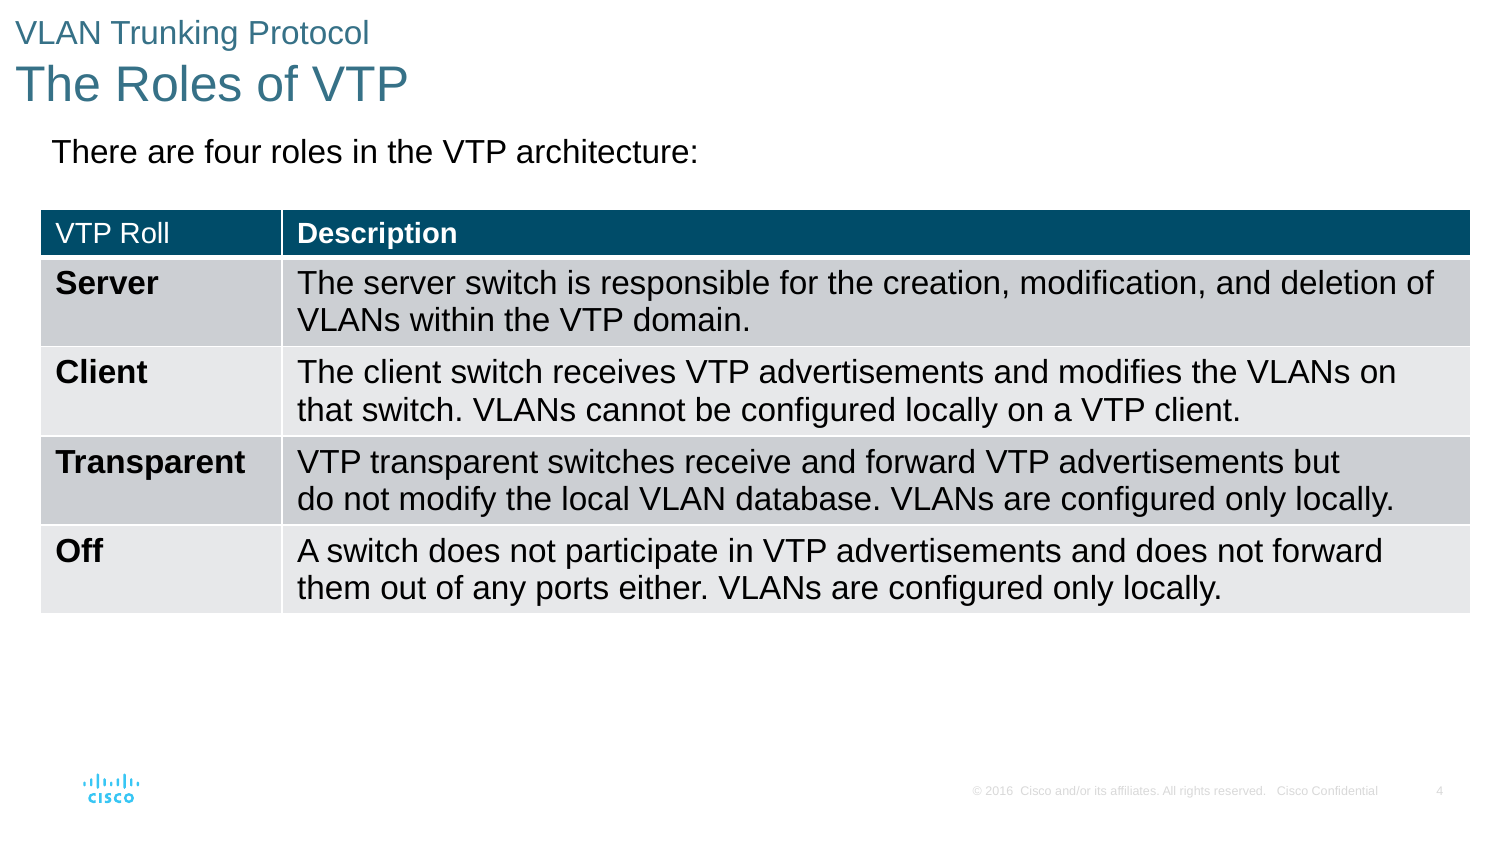

# VLAN Trunking Protocol The Roles of VTP
There are four roles in the VTP architecture:
| VTP Roll | Description |
| --- | --- |
| Server | The server switch is responsible for the creation, modification, and deletion of VLANs within the VTP domain. |
| Client | The client switch receives VTP advertisements and modifies the VLANs on that switch. VLANs cannot be configured locally on a VTP client. |
| Transparent | VTP transparent switches receive and forward VTP advertisements but do not modify the local VLAN database. VLANs are configured only locally. |
| Off | A switch does not participate in VTP advertisements and does not forward them out of any ports either. VLANs are configured only locally. |